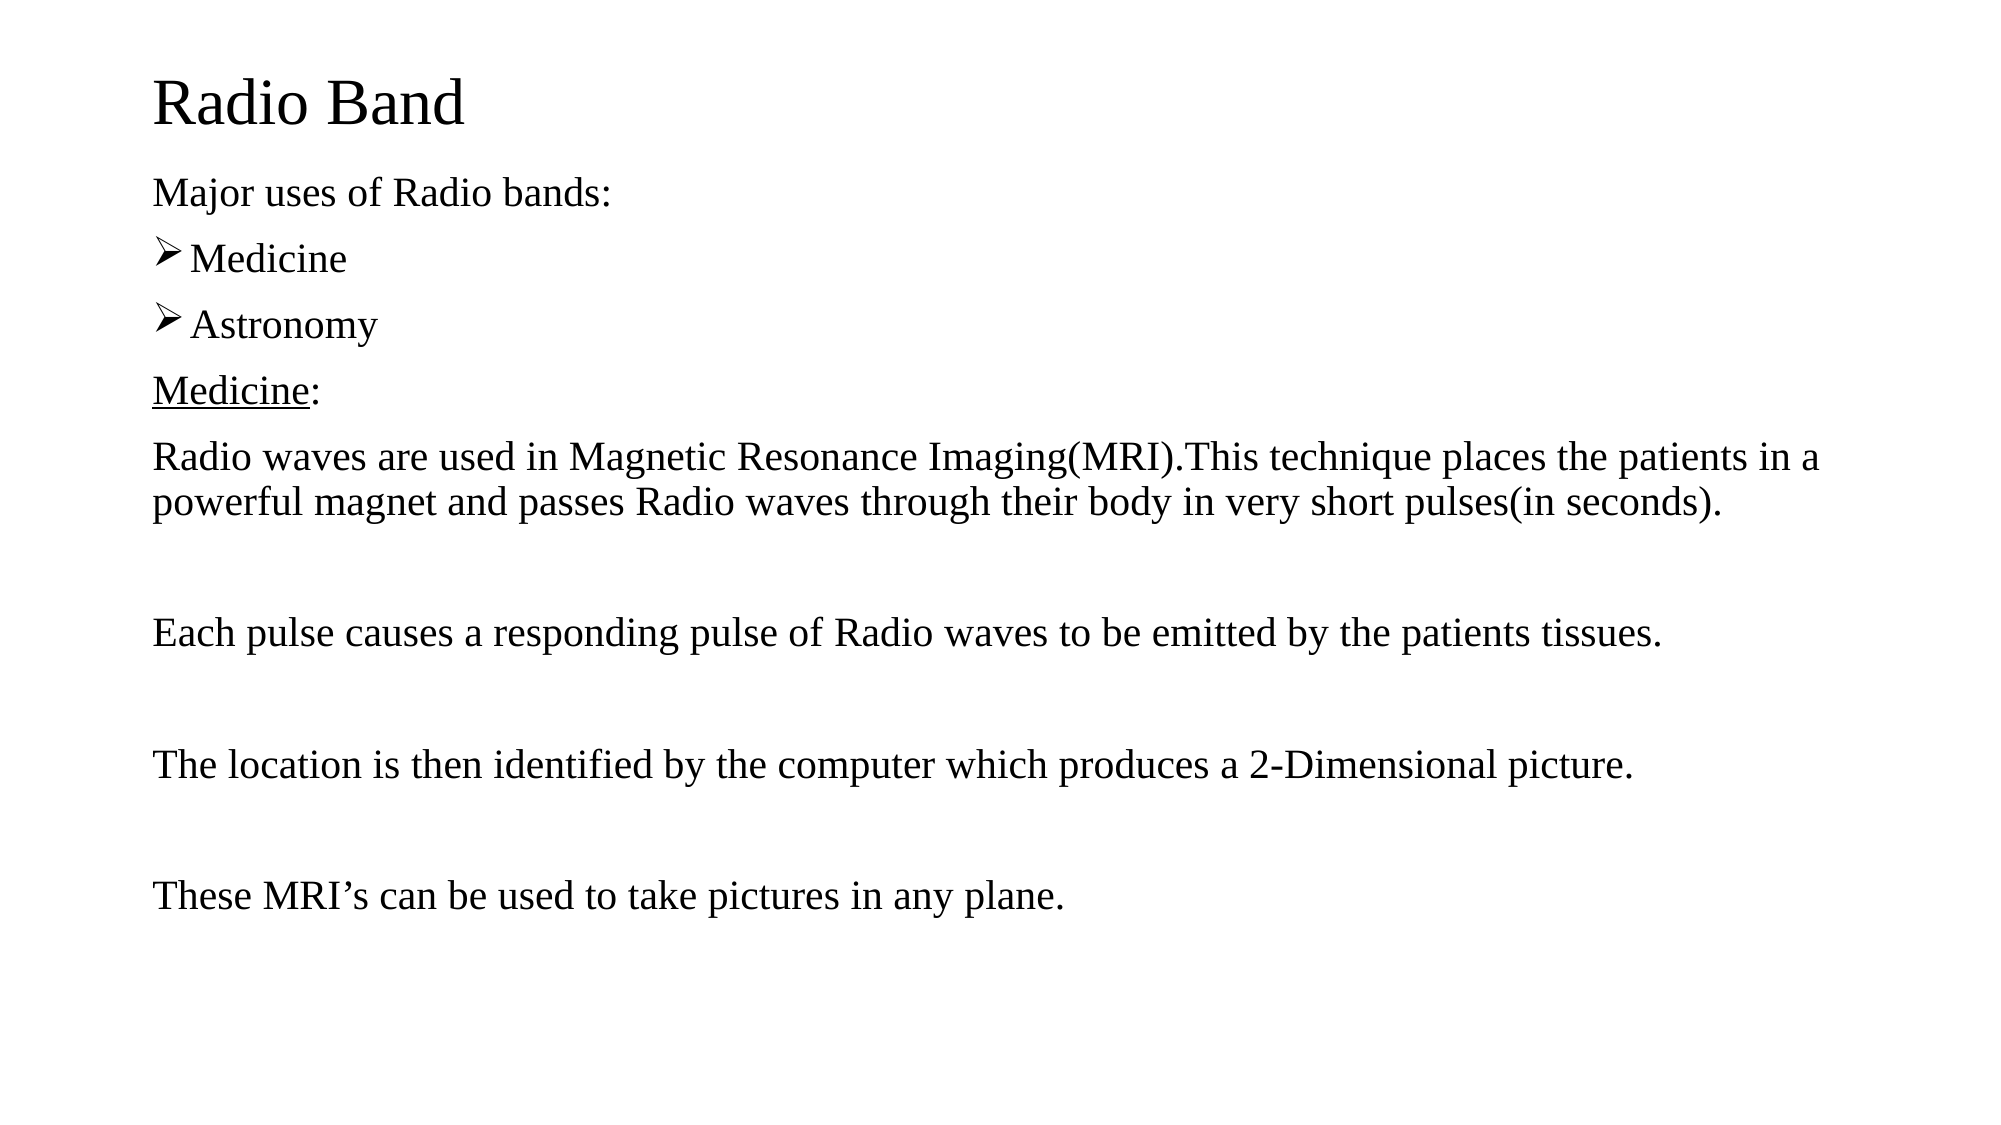

# Radio Band
Major uses of Radio bands:
Medicine
Astronomy
Medicine:
Radio waves are used in Magnetic Resonance Imaging(MRI).This technique places the patients in a powerful magnet and passes Radio waves through their body in very short pulses(in seconds).

Each pulse causes a responding pulse of Radio waves to be emitted by the patients tissues.

The location is then identified by the computer which produces a 2-Dimensional picture.

These MRI’s can be used to take pictures in any plane.